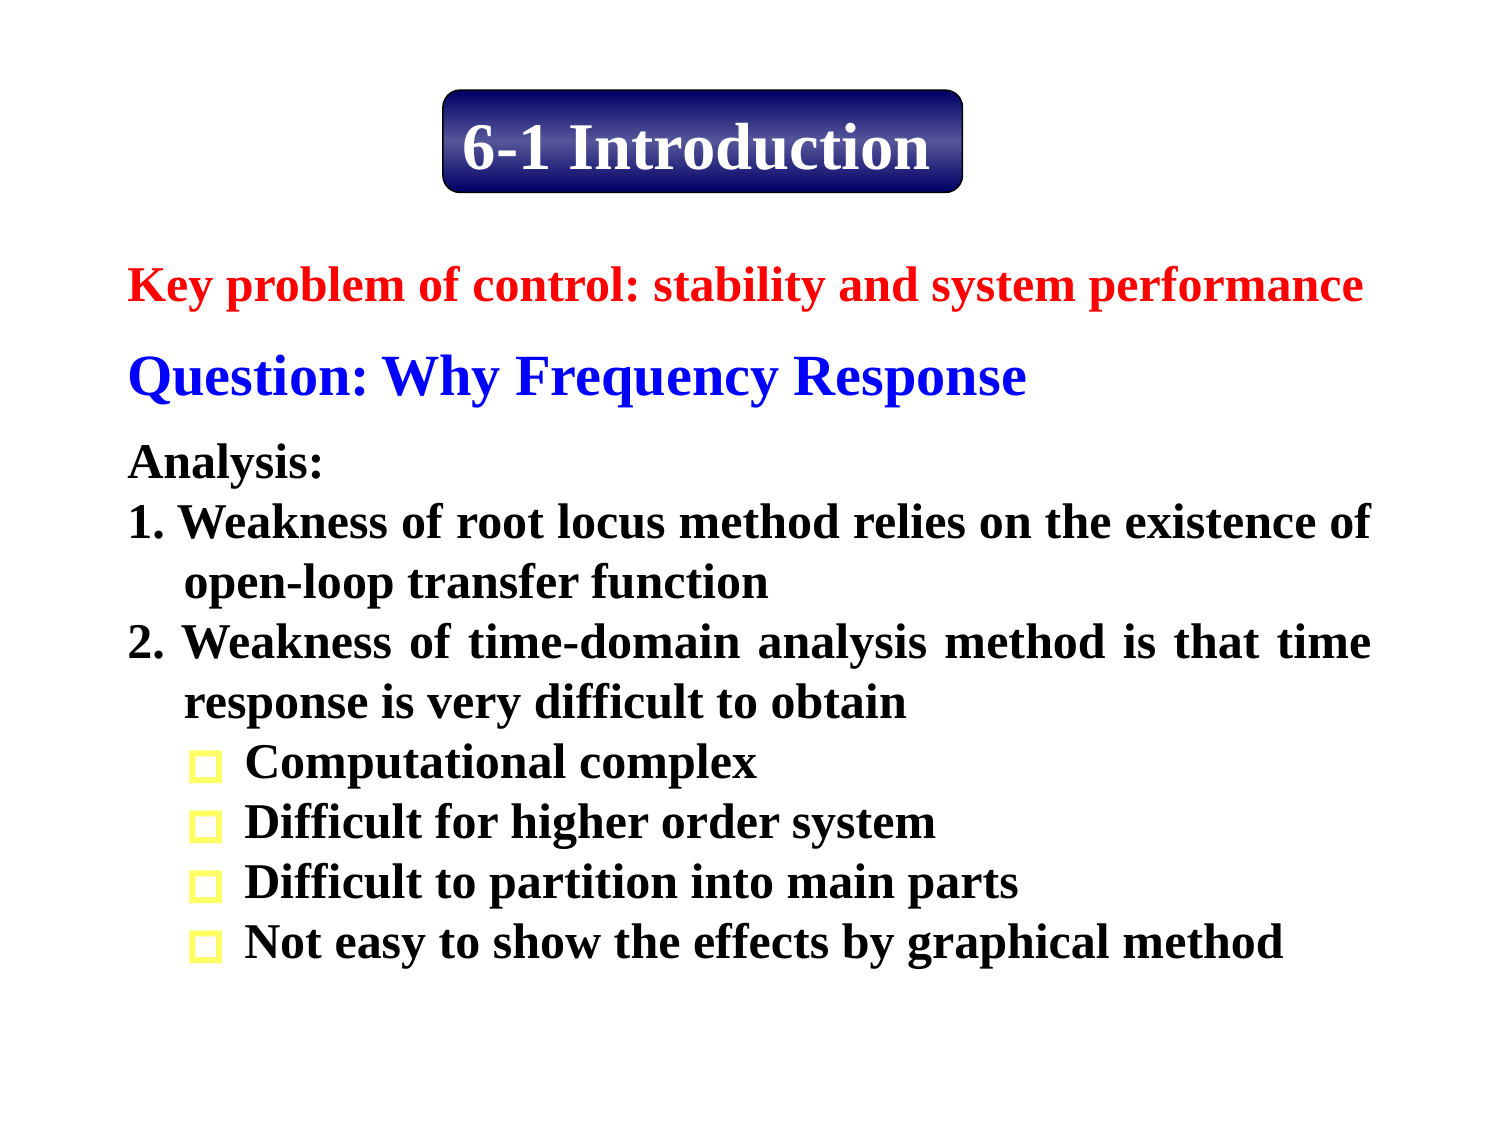

6-1 Introduction
Key problem of control: stability and system performance
Question: Why Frequency Response
Analysis:
1. Weakness of root locus method relies on the existence of open-loop transfer function
2. Weakness of time-domain analysis method is that time response is very difficult to obtain
Computational complex
Difficult for higher order system
Difficult to partition into main parts
Not easy to show the effects by graphical method